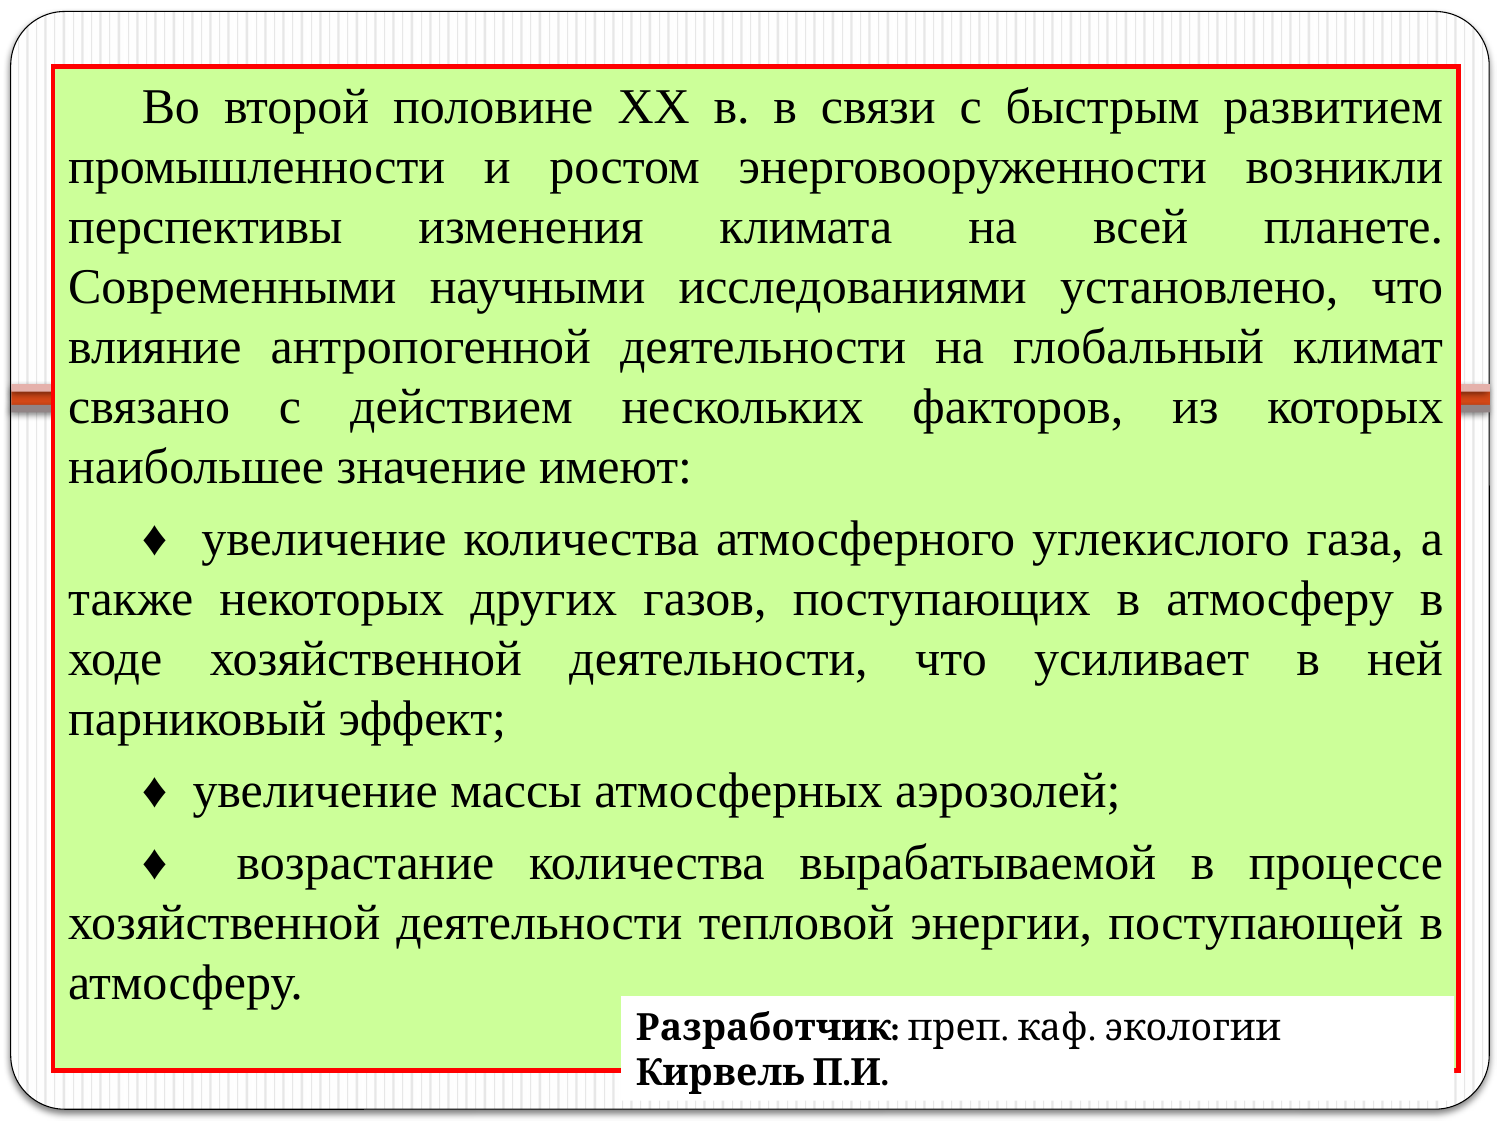

Во второй половине XX в. в связи с быстрым развитием промышленности и ростом энерговооруженности возникли перспективы изменения климата на всей планете. Современными научными исследованиями установлено, что влияние антропогенной деятельности на глобальный климат связано с действием нескольких факторов, из которых наибольшее значение имеют:
♦  увеличение количества атмосферного углекислого газа, а также некоторых других газов, поступающих в атмосферу в ходе хозяйственной деятельности, что усиливает в ней парниковый эффект;
♦  увеличение массы атмосферных аэрозолей;
♦  возрастание количества вырабатываемой в процессе хозяйственной деятельности тепловой энергии, поступающей в атмосферу.

Разработчик: преп. каф. экологии  Кирвель П.И.